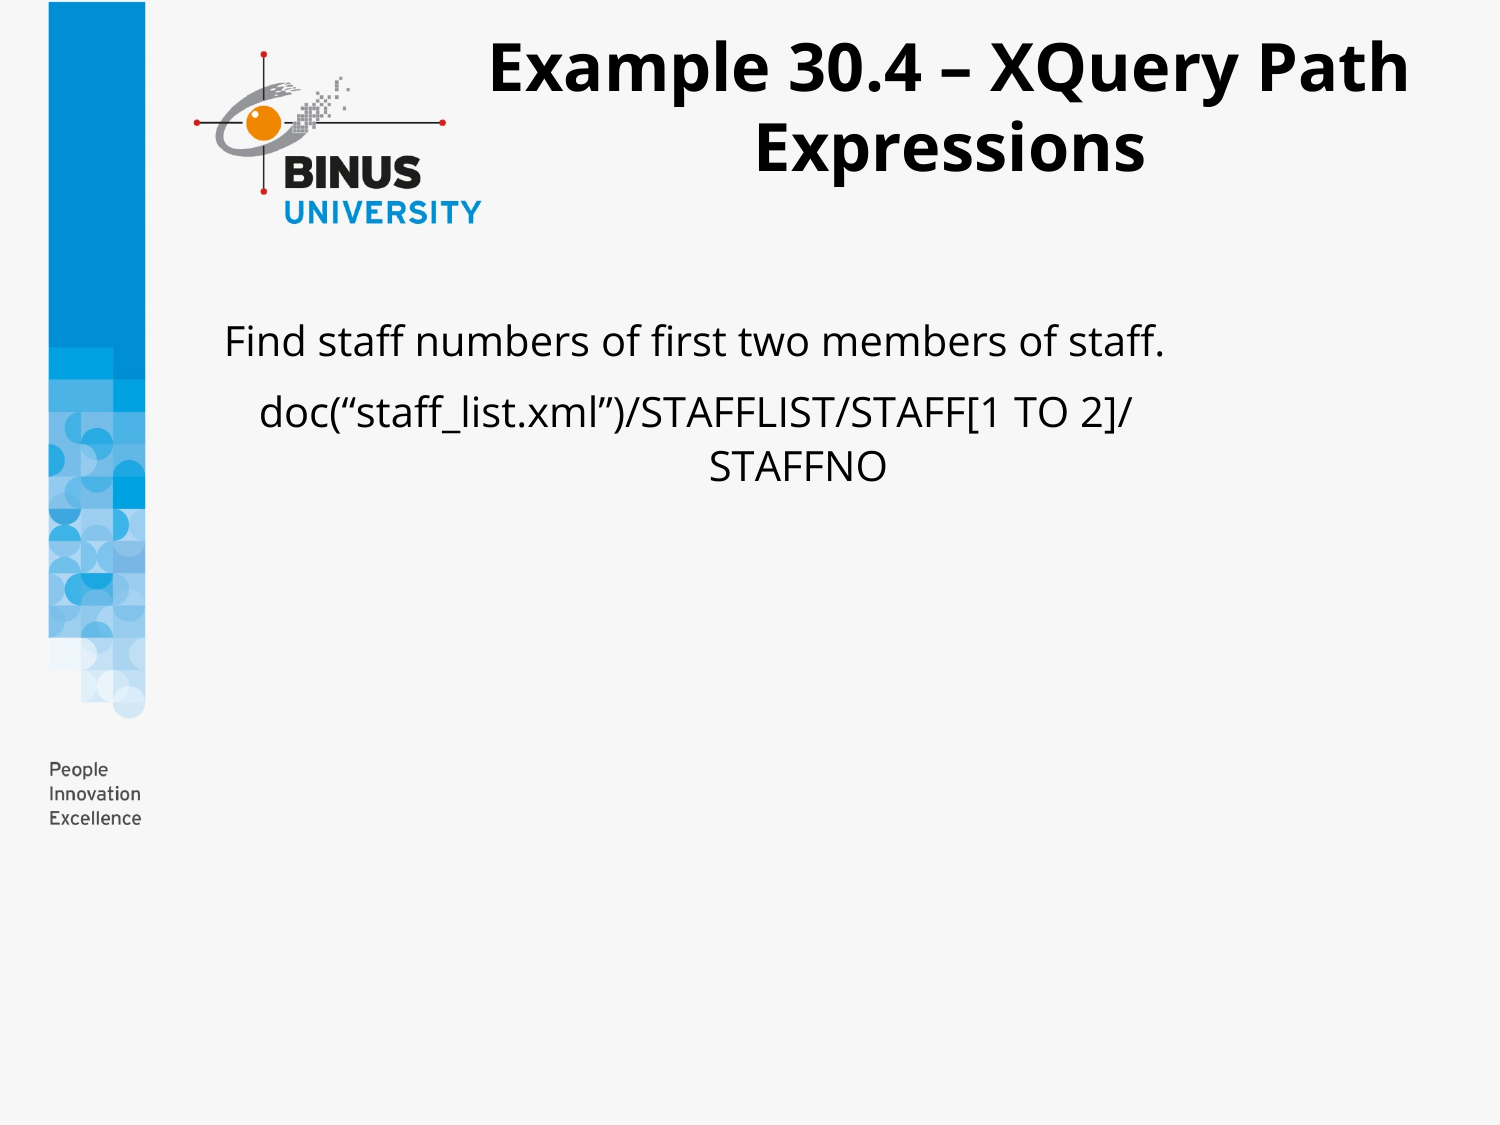

Example 30.4 – XQuery Path Expressions
  Find staff numbers of first two members of staff.

	doc(“staff_list.xml”)/STAFFLIST/STAFF[1 TO 2]/
				STAFFNO